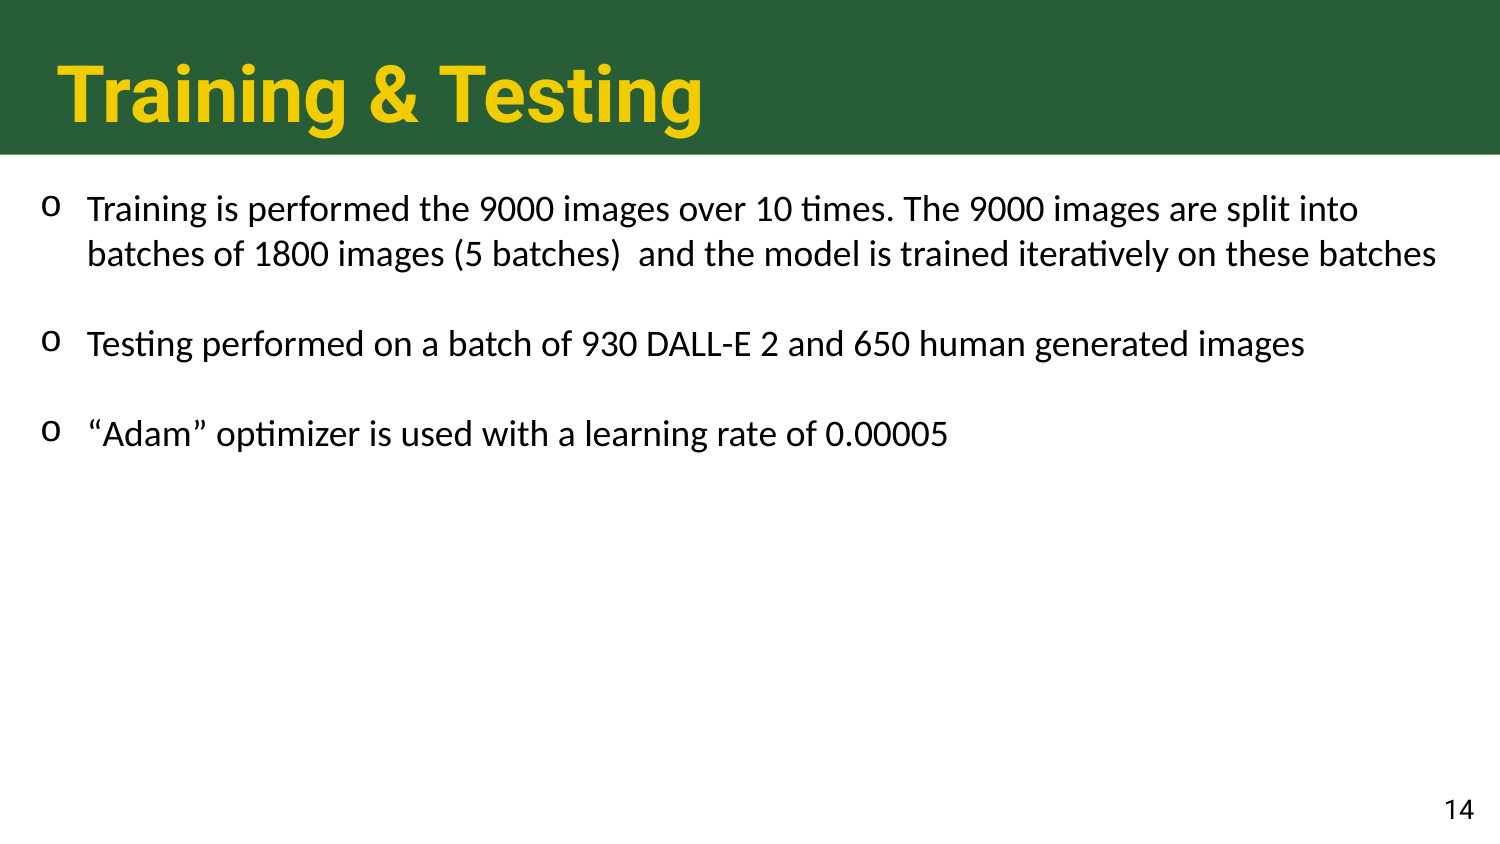

# Training & Testing
Training is performed the 9000 images over 10 times. The 9000 images are split into batches of 1800 images (5 batches)  and the model is trained iteratively on these batches

Testing performed on a batch of 930 DALL-E 2 and 650 human generated images

“Adam” optimizer is used with a learning rate of 0.00005

14